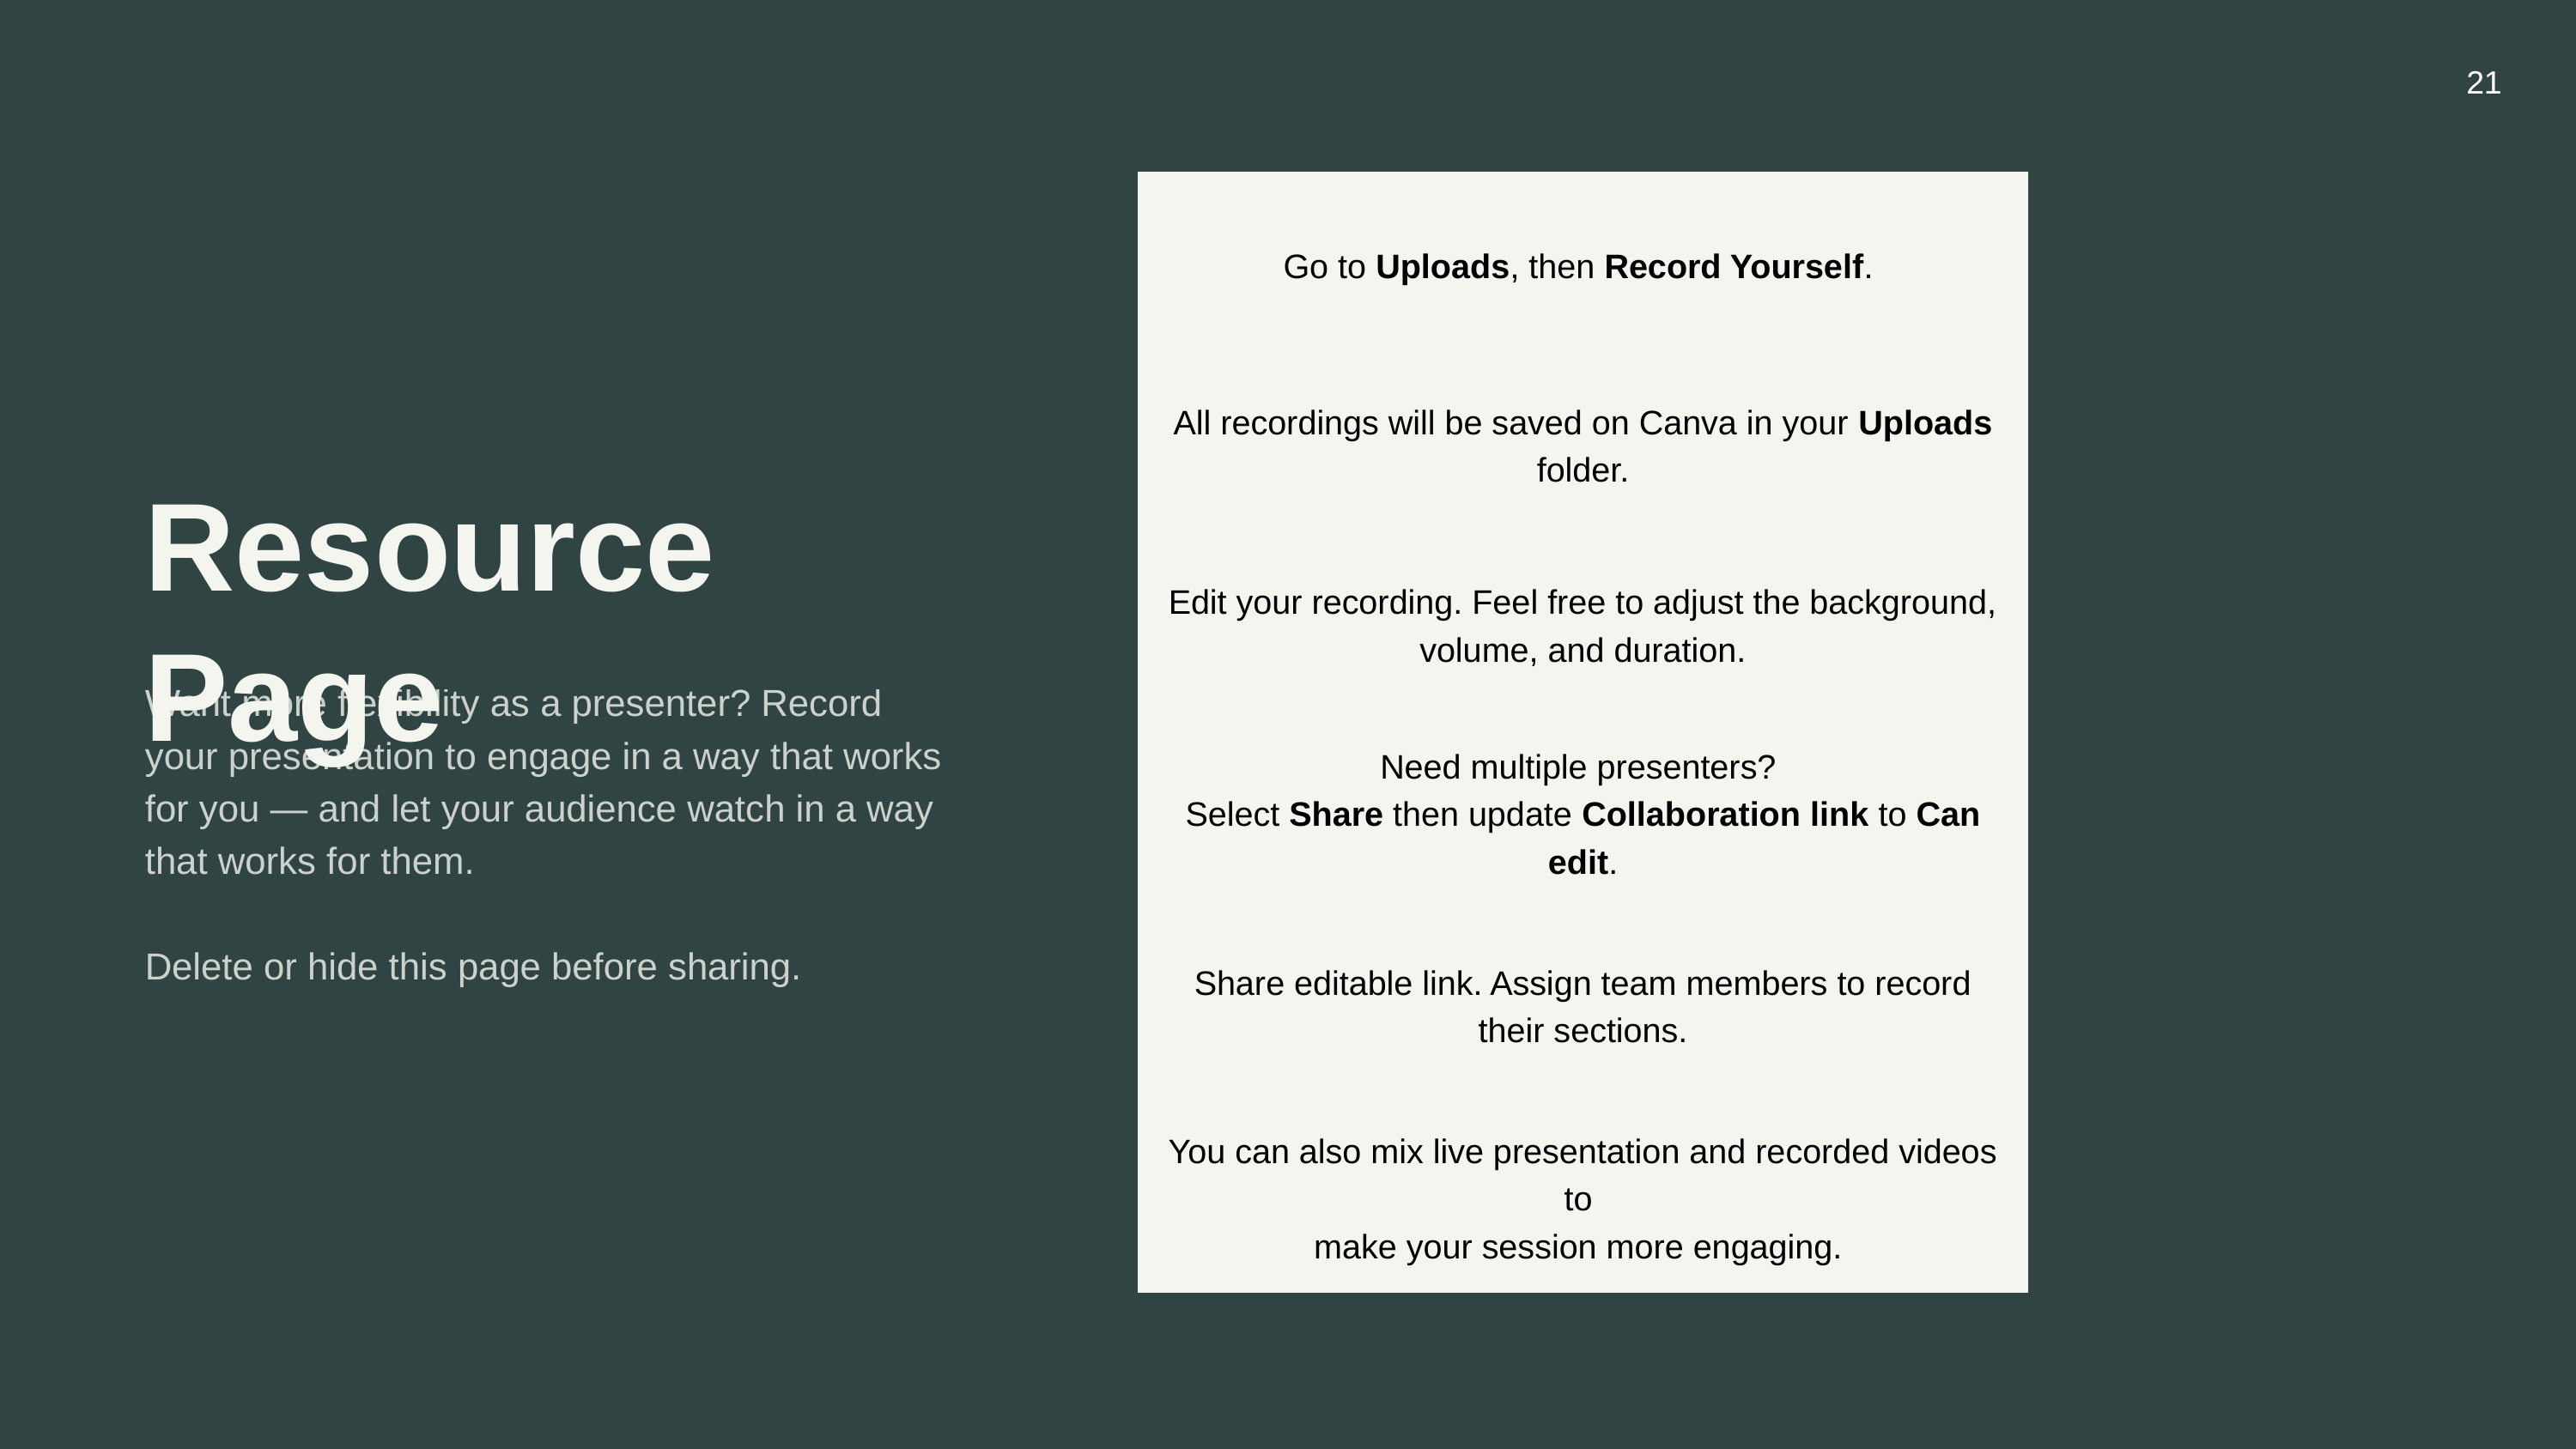

21
| Go to Uploads, then Record Yourself. |
| --- |
| All recordings will be saved on Canva in your Uploads folder. |
| Edit your recording. Feel free to adjust the background, volume, and duration. |
| Need multiple presenters? Select Share then update Collaboration link to Can edit. |
| Share editable link. Assign team members to record their sections. |
| You can also mix live presentation and recorded videos to make your session more engaging. |
Resource Page
Want more flexibility as a presenter? Record your presentation to engage in a way that works for you — and let your audience watch in a way that works for them.

Delete or hide this page before sharing.